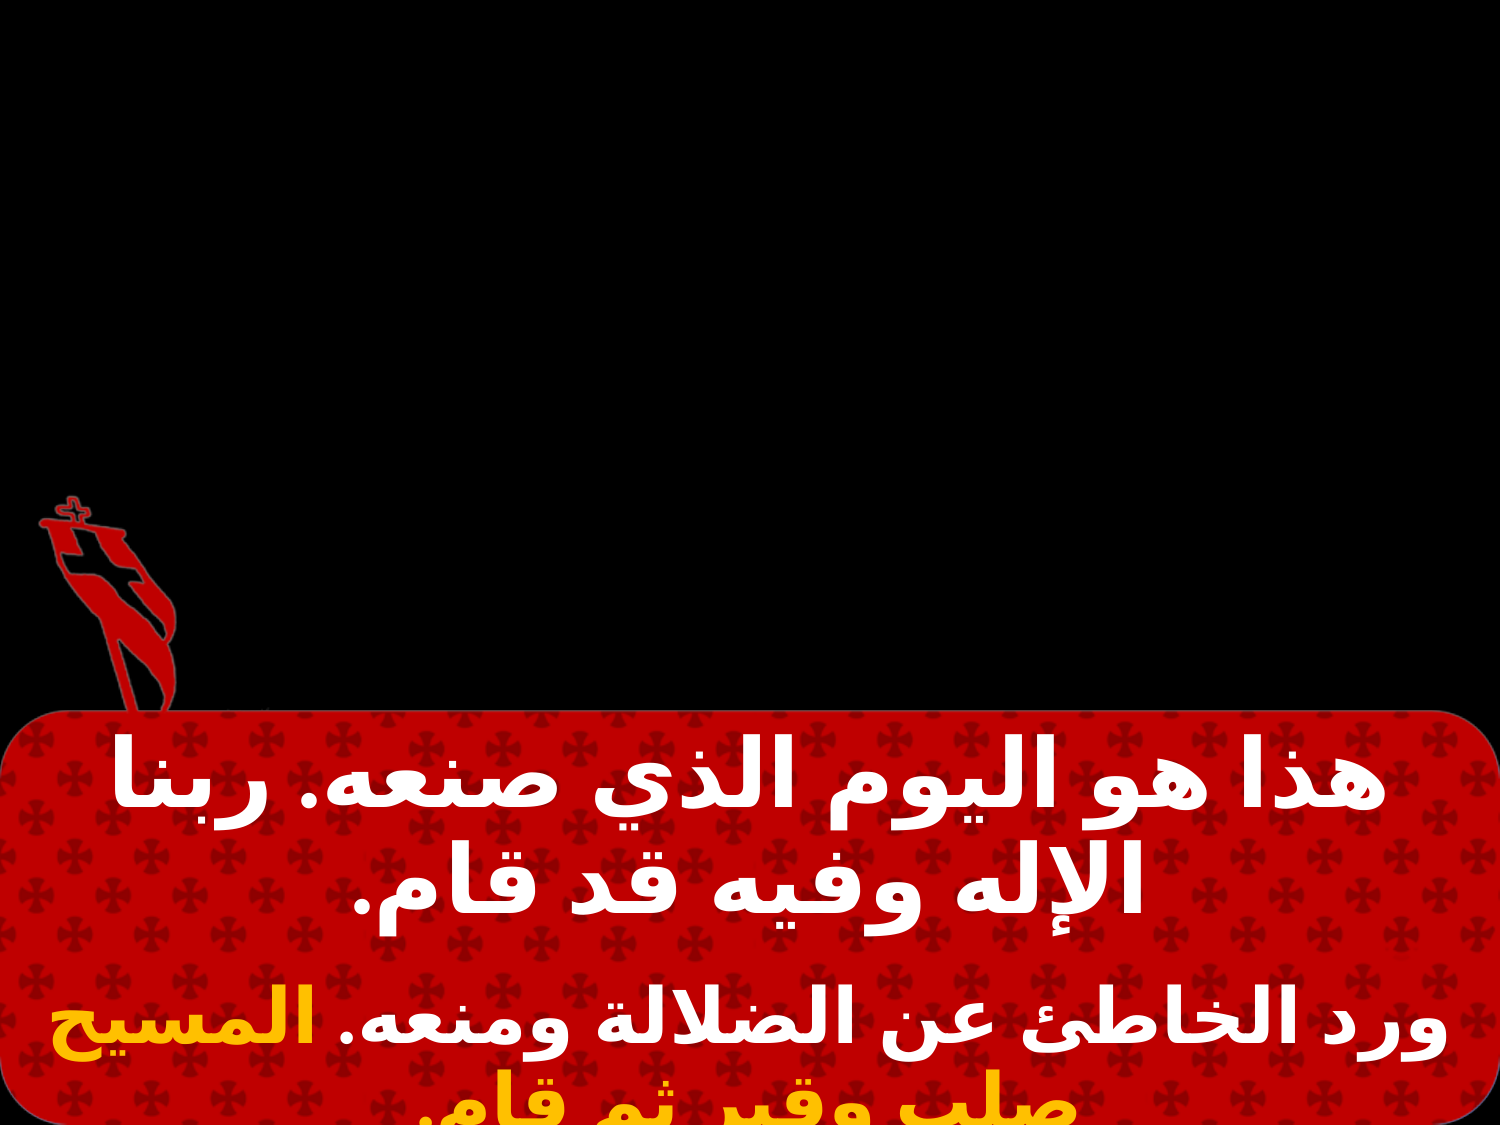

#
| هذا هو اليوم الذي صنعه. ربنا الإله وفيه قد قام. |
| --- |
|  |
| ورد الخاطئ عن الضلالة ومنعه. المسيح صلب وقبر ثم قام. |